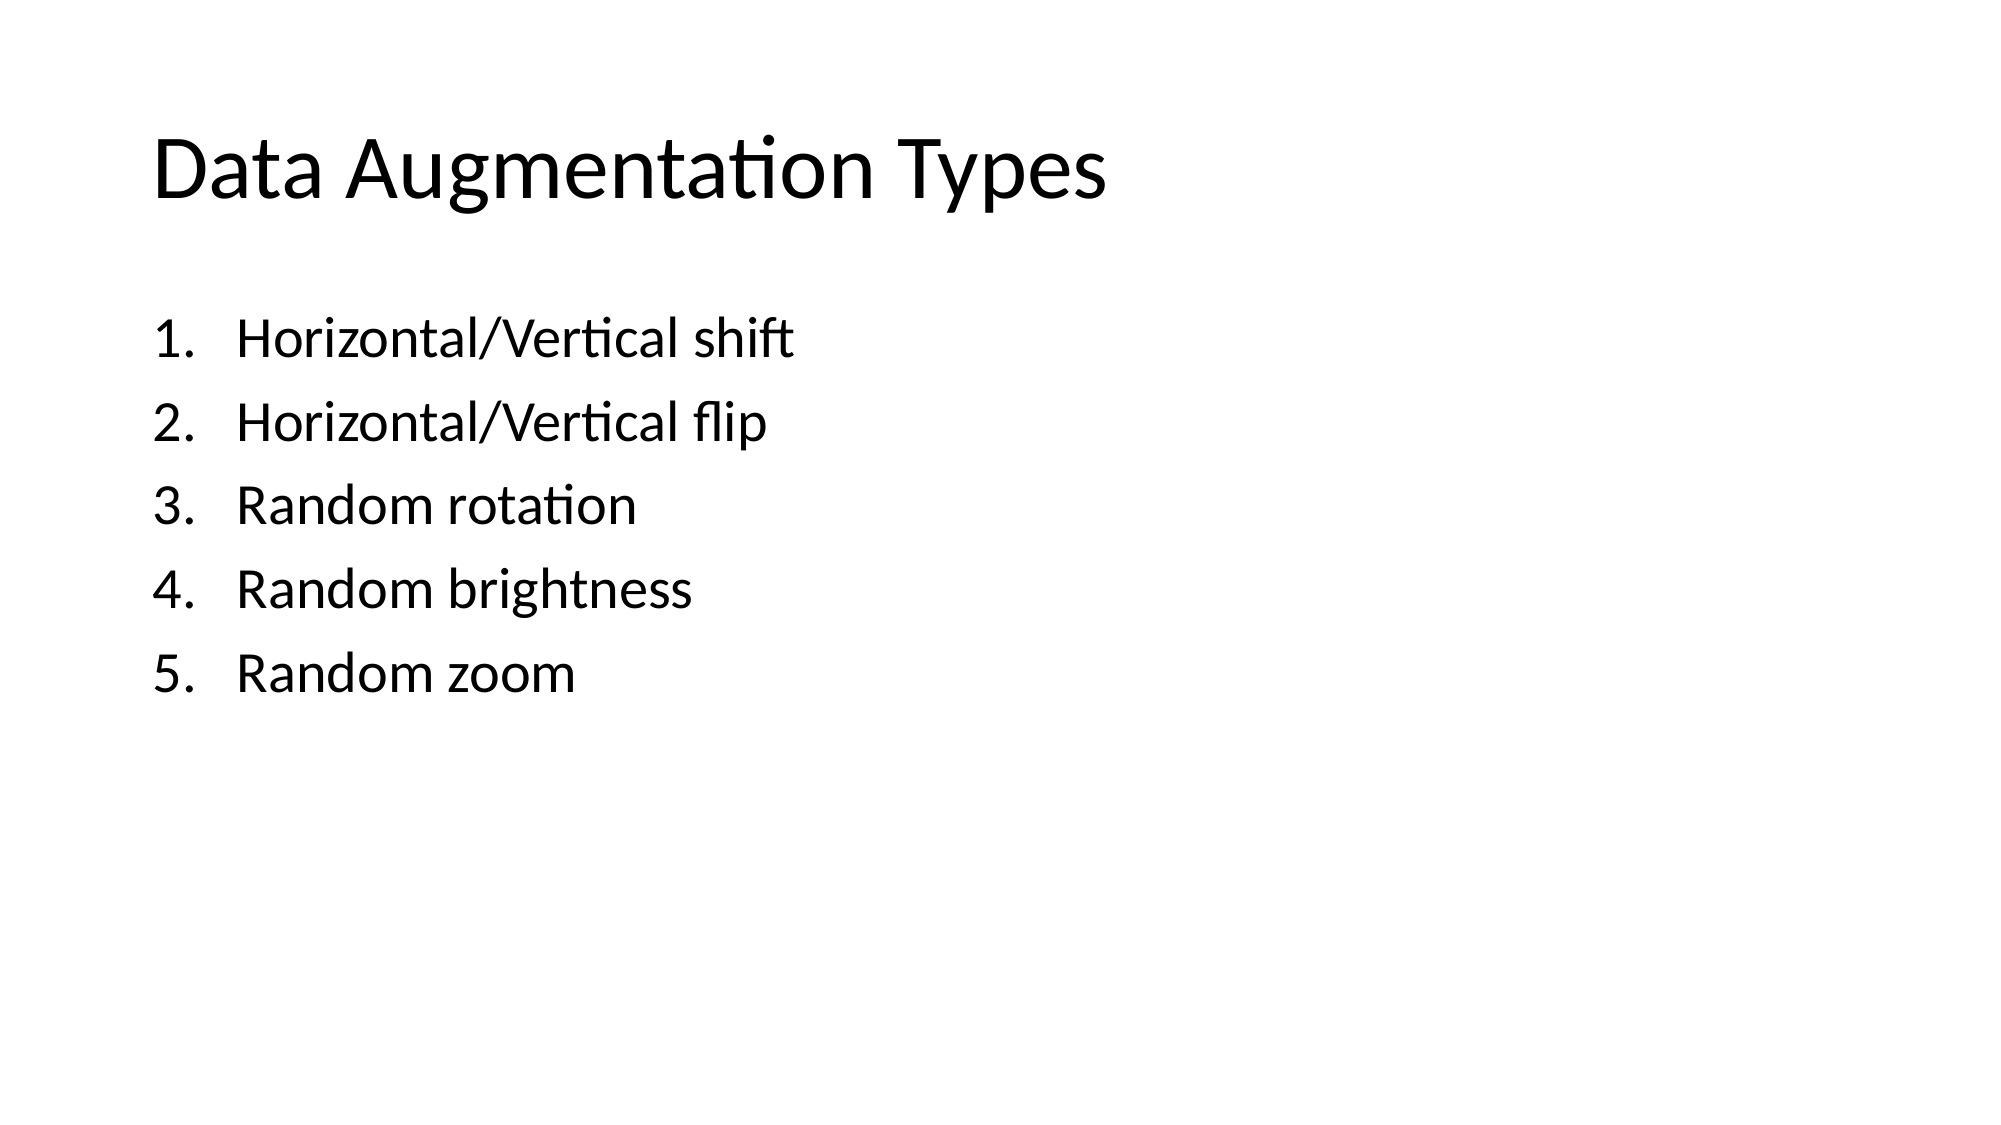

# Data Augmentation Types
Horizontal/Vertical shift
Horizontal/Vertical flip
Random rotation
Random brightness
Random zoom